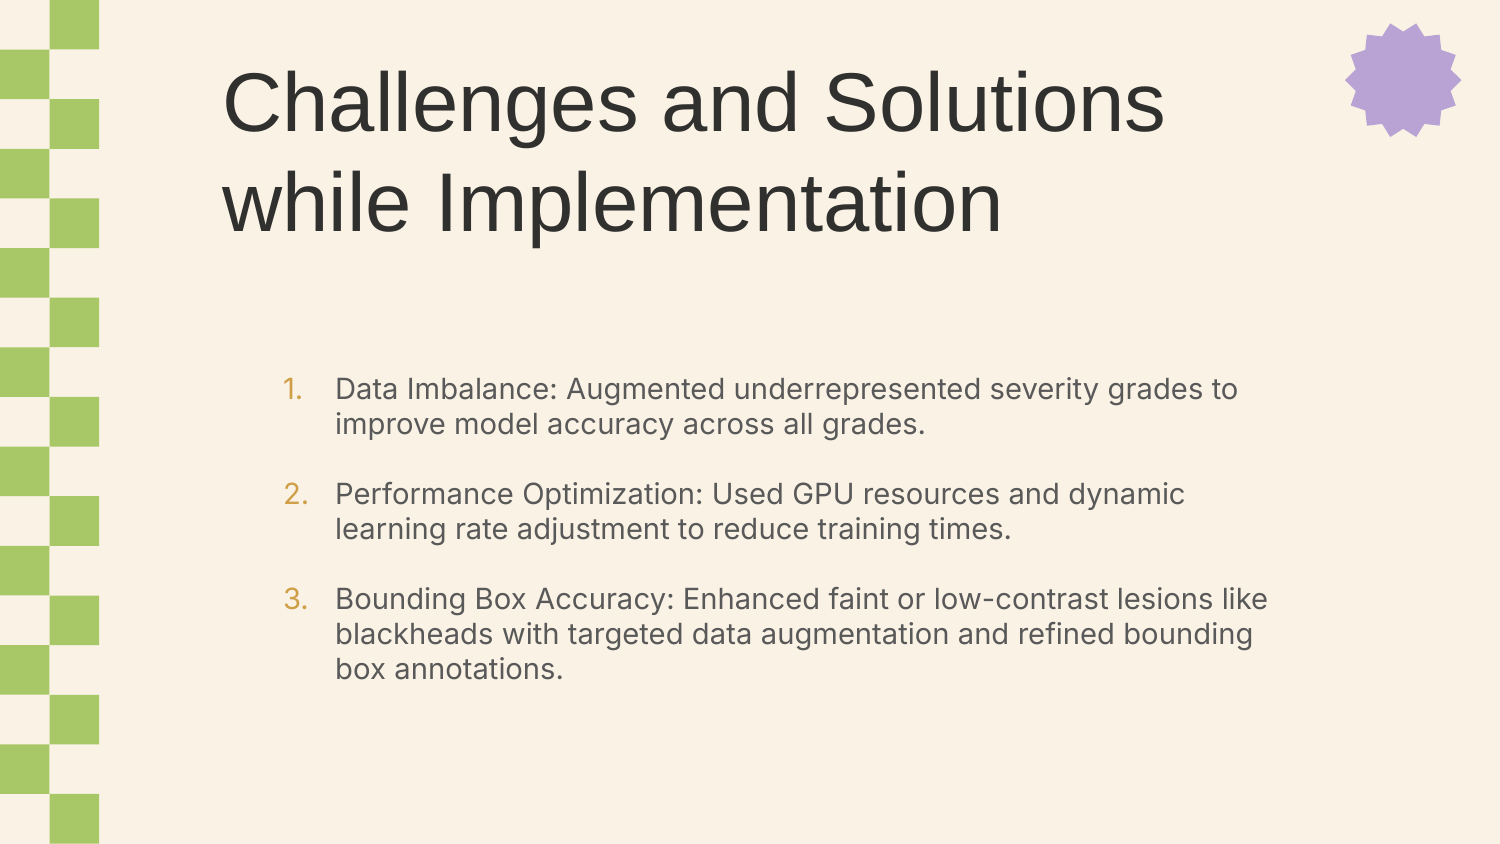

# Challenges and Solutions while Implementation
Data Imbalance: Augmented underrepresented severity grades to improve model accuracy across all grades.

Performance Optimization: Used GPU resources and dynamic learning rate adjustment to reduce training times.

Bounding Box Accuracy: Enhanced faint or low-contrast lesions like blackheads with targeted data augmentation and refined bounding box annotations.